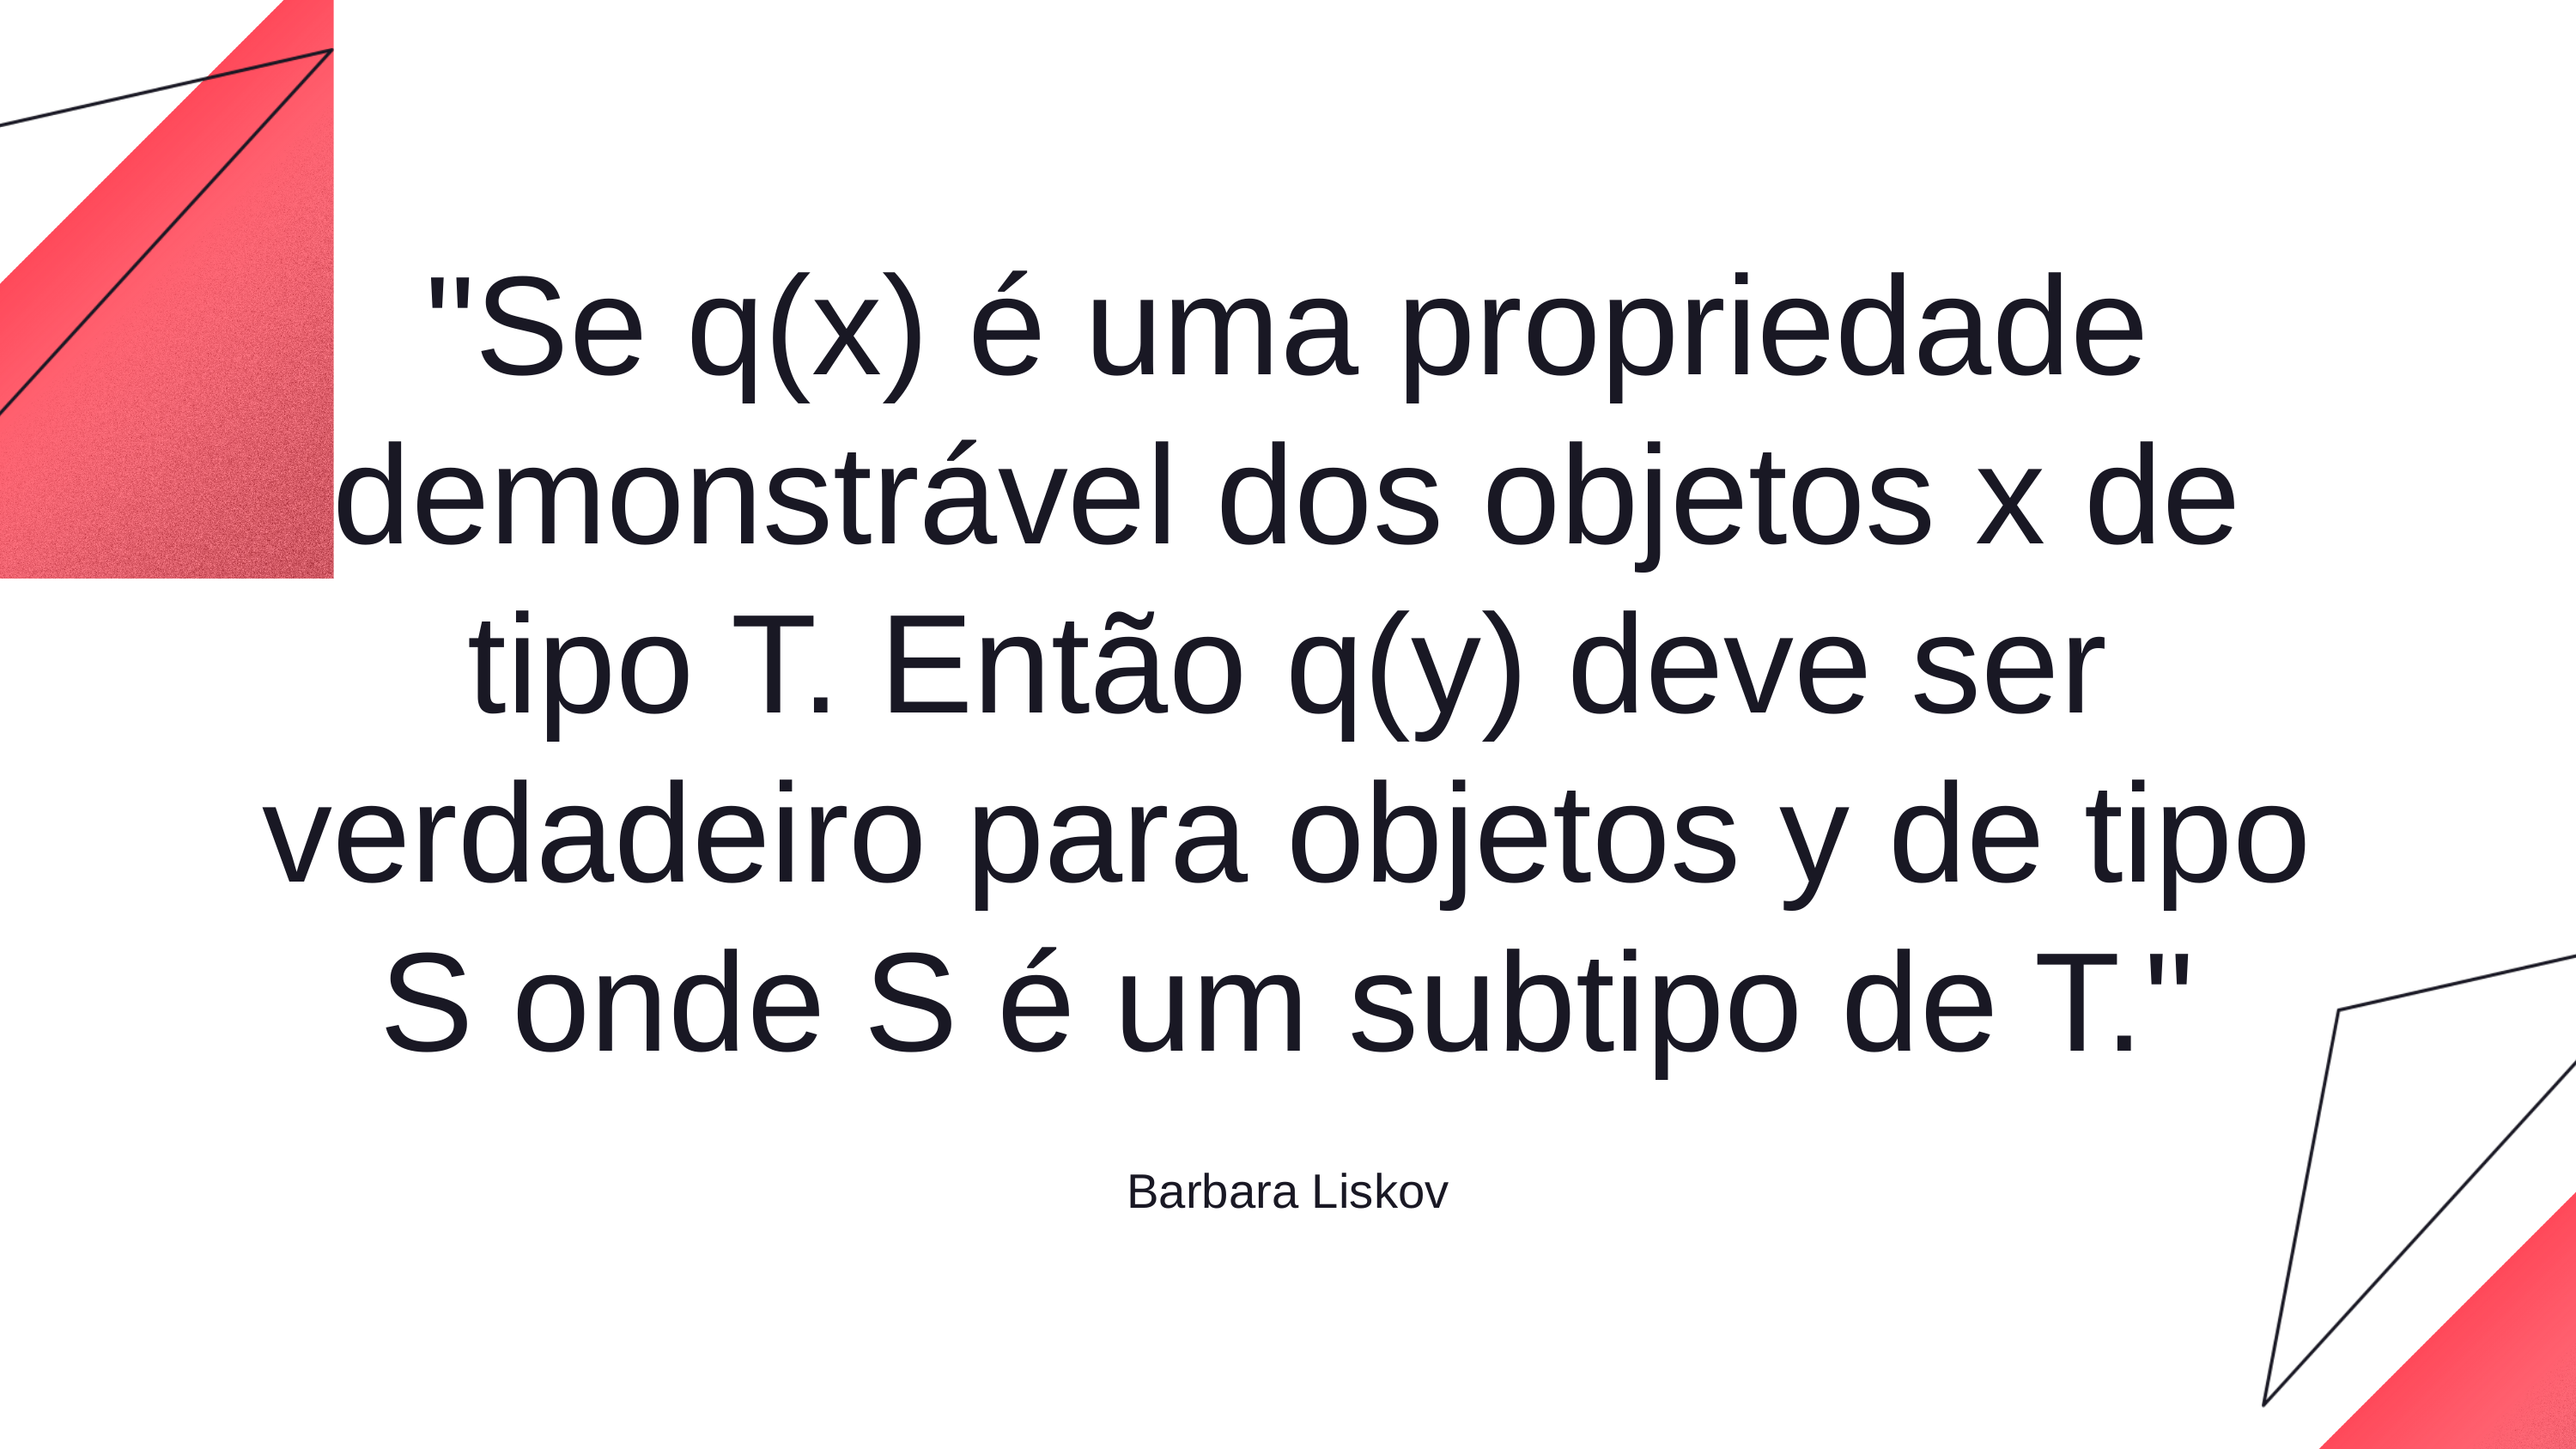

"Se q(x) é uma propriedade demonstrável dos objetos x de tipo T. Então q(y) deve ser verdadeiro para objetos y de tipo S onde S é um subtipo de T."
Barbara Liskov